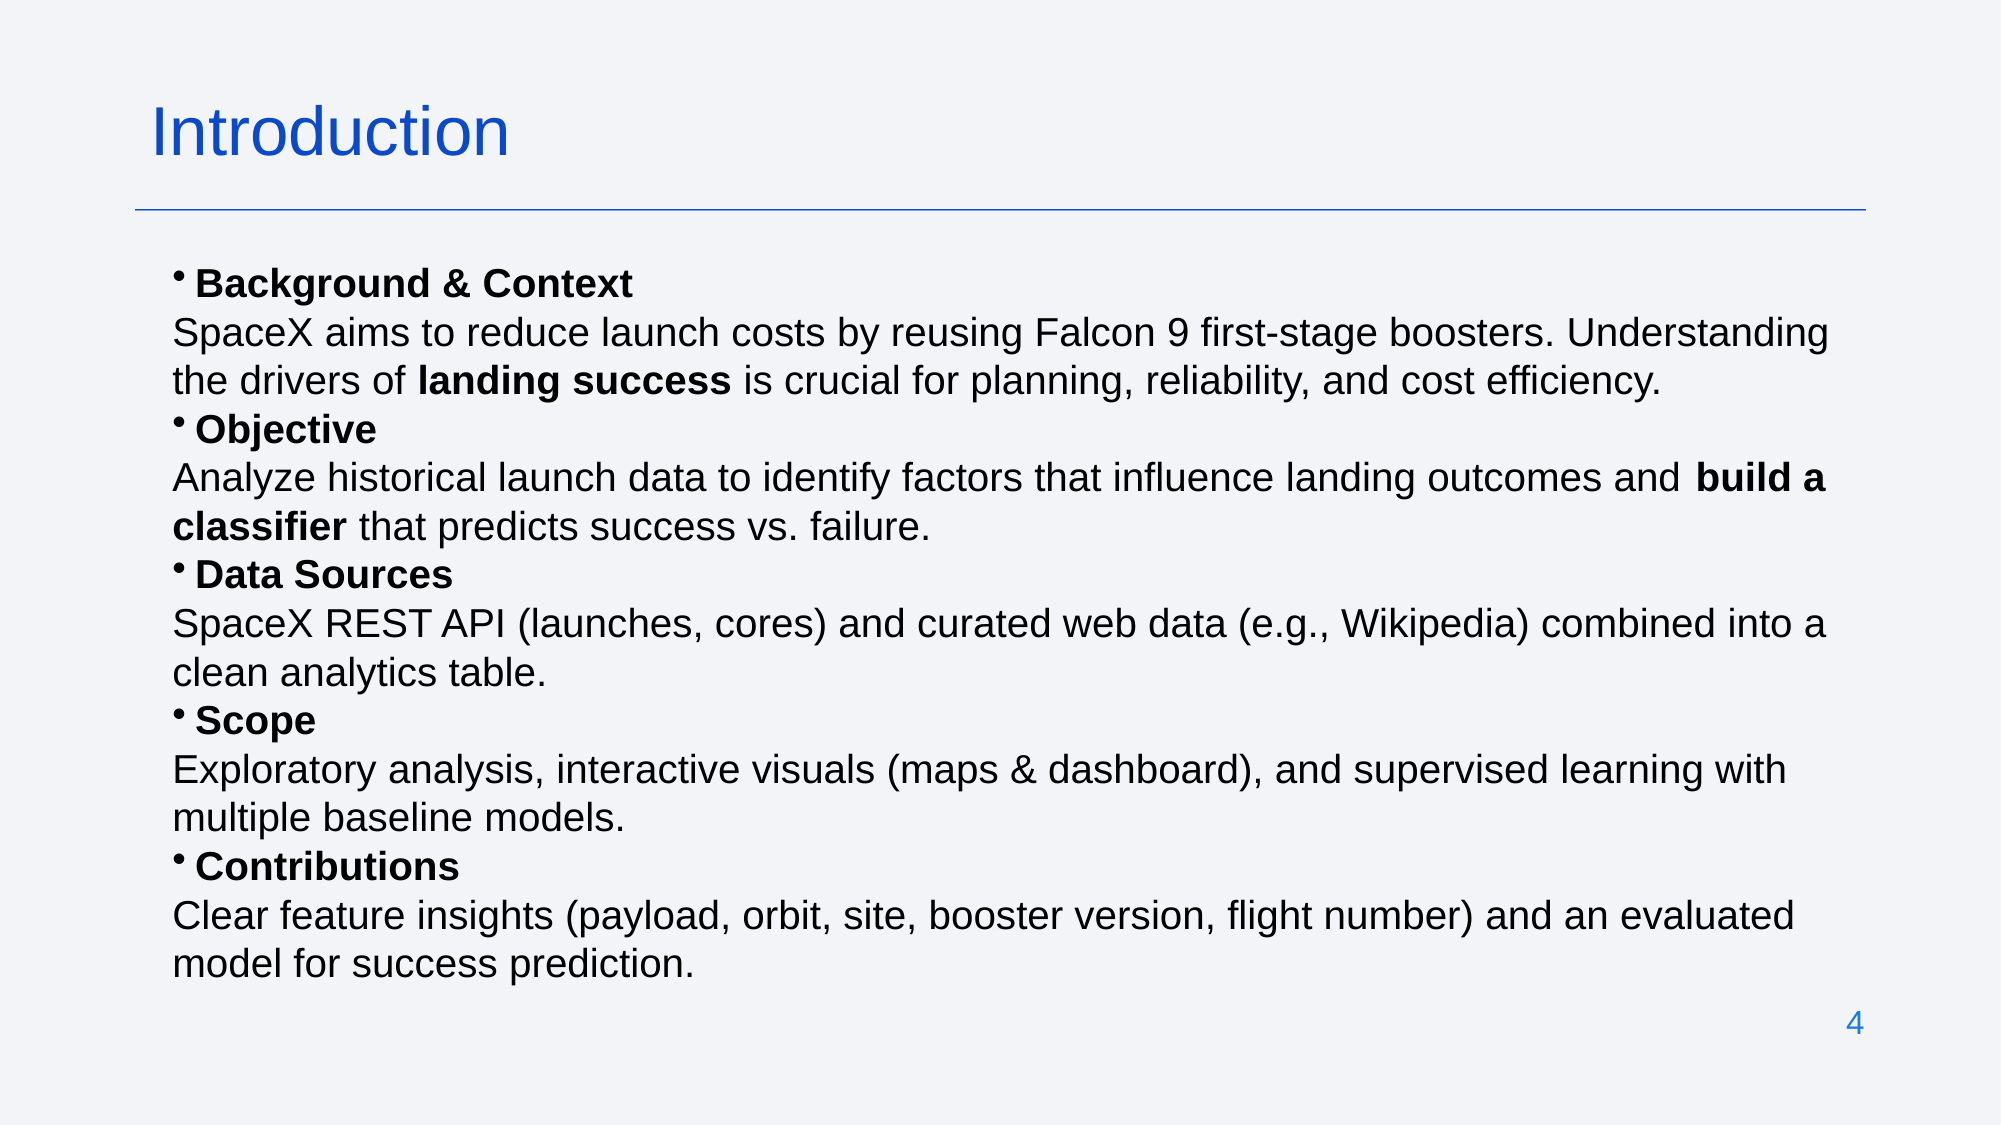

Introduction
 Background & Context
SpaceX aims to reduce launch costs by reusing Falcon 9 first-stage boosters. Understanding the drivers of landing success is crucial for planning, reliability, and cost efficiency.
 Objective
Analyze historical launch data to identify factors that influence landing outcomes and build a classifier that predicts success vs. failure.
 Data Sources
SpaceX REST API (launches, cores) and curated web data (e.g., Wikipedia) combined into a clean analytics table.
 Scope
Exploratory analysis, interactive visuals (maps & dashboard), and supervised learning with multiple baseline models.
 Contributions
Clear feature insights (payload, orbit, site, booster version, flight number) and an evaluated model for success prediction.
4